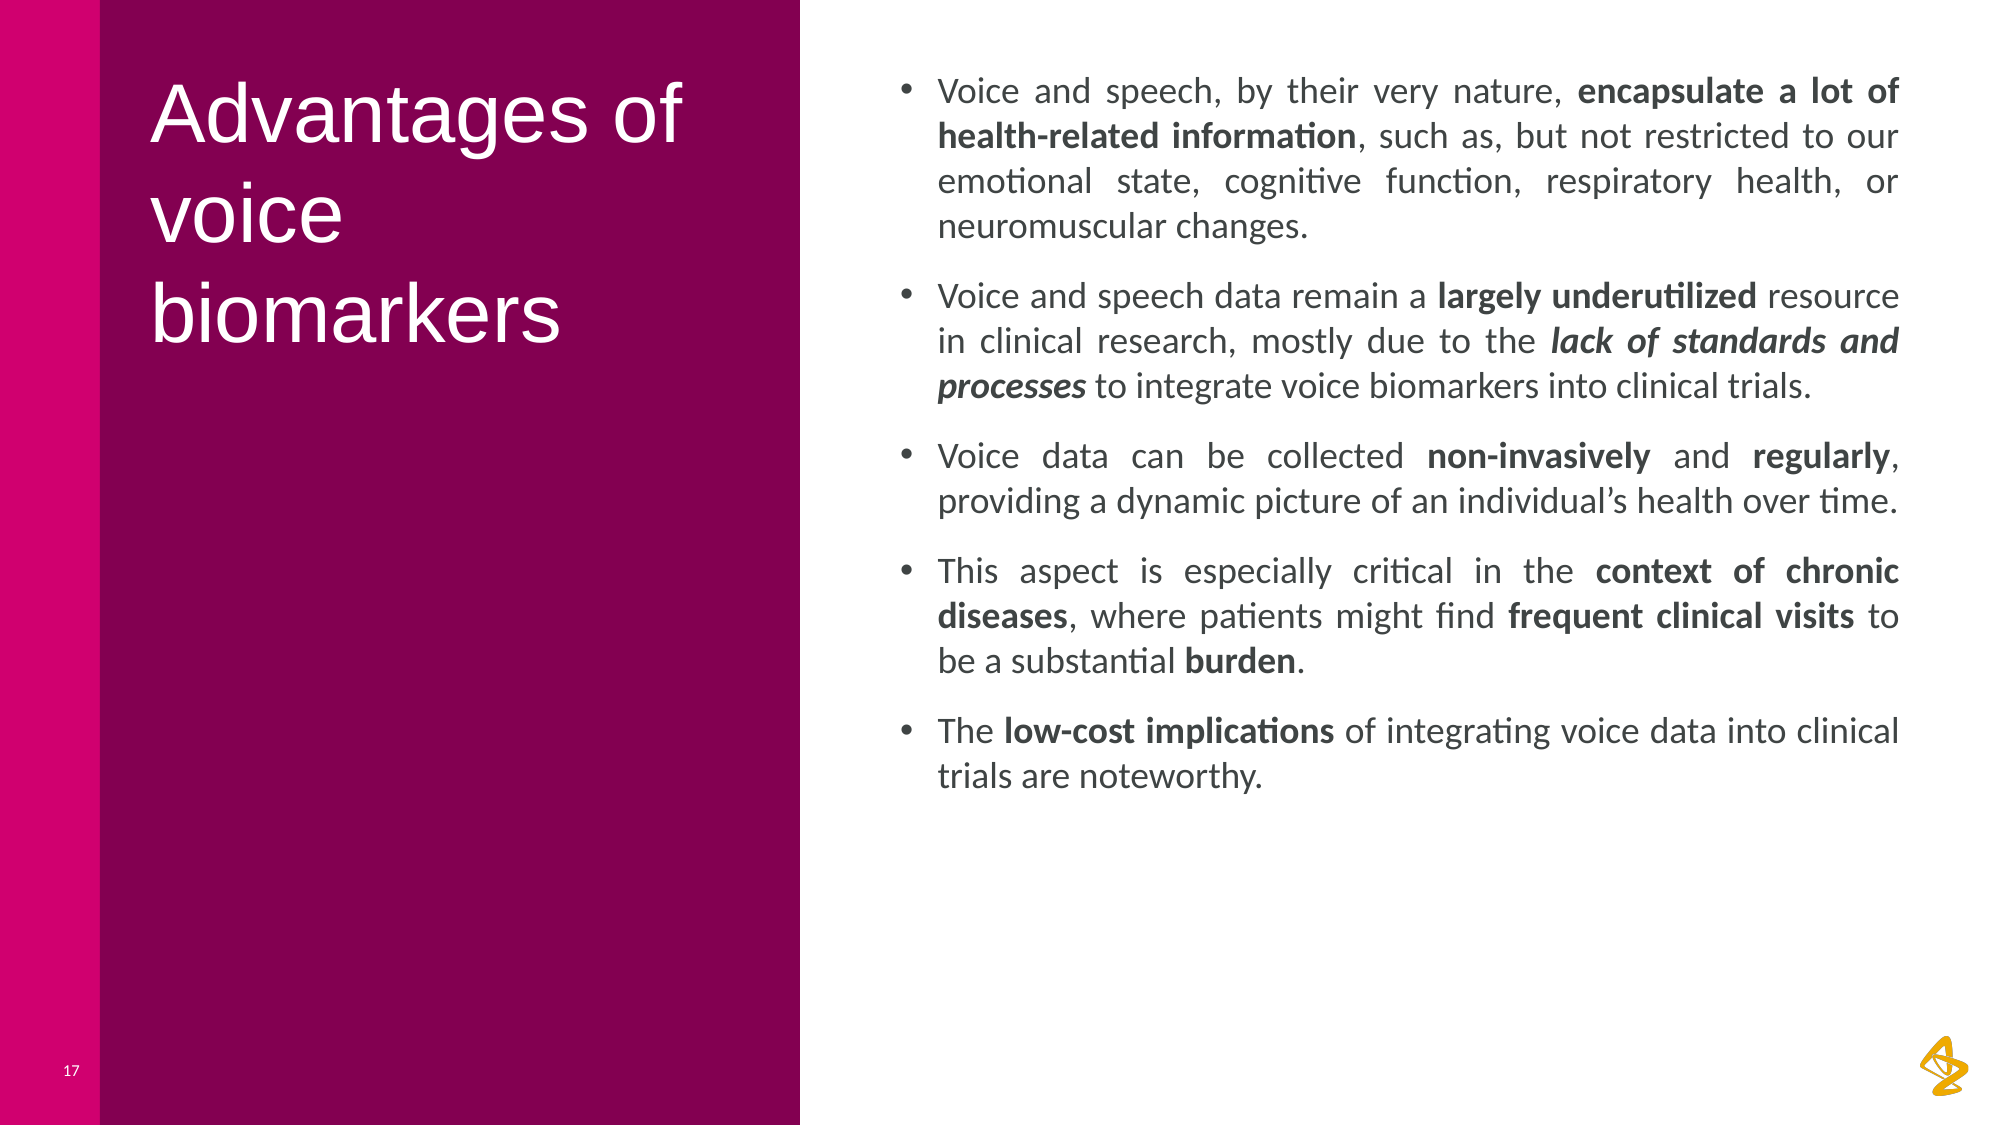

# Advantages of voice biomarkers
Voice and speech, by their very nature, encapsulate a lot of health-related information, such as, but not restricted to our emotional state, cognitive function, respiratory health, or neuromuscular changes.
Voice and speech data remain a largely underutilized resource in clinical research, mostly due to the lack of standards and processes to integrate voice biomarkers into clinical trials.
Voice data can be collected non-invasively and regularly, providing a dynamic picture of an individual’s health over time.
This aspect is especially critical in the context of chronic diseases, where patients might find frequent clinical visits to be a substantial burden.
The low-cost implications of integrating voice data into clinical trials are noteworthy.

17